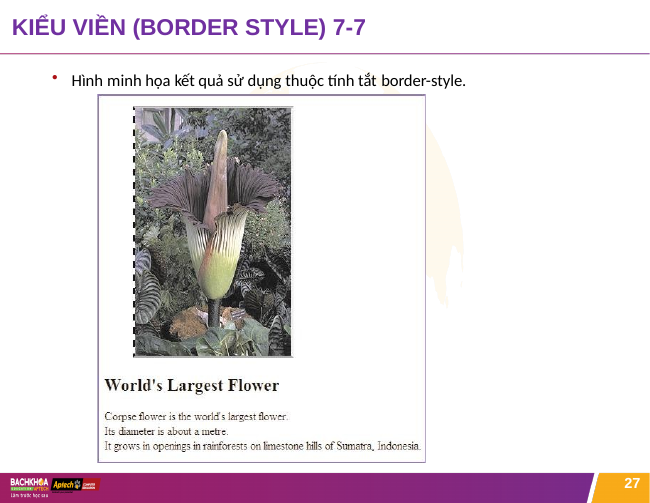

# KIỂU VIỀN (BORDER STYLE) 7-7
Hình minh họa kết quả sử dụng thuộc tính tắt border-style.

27